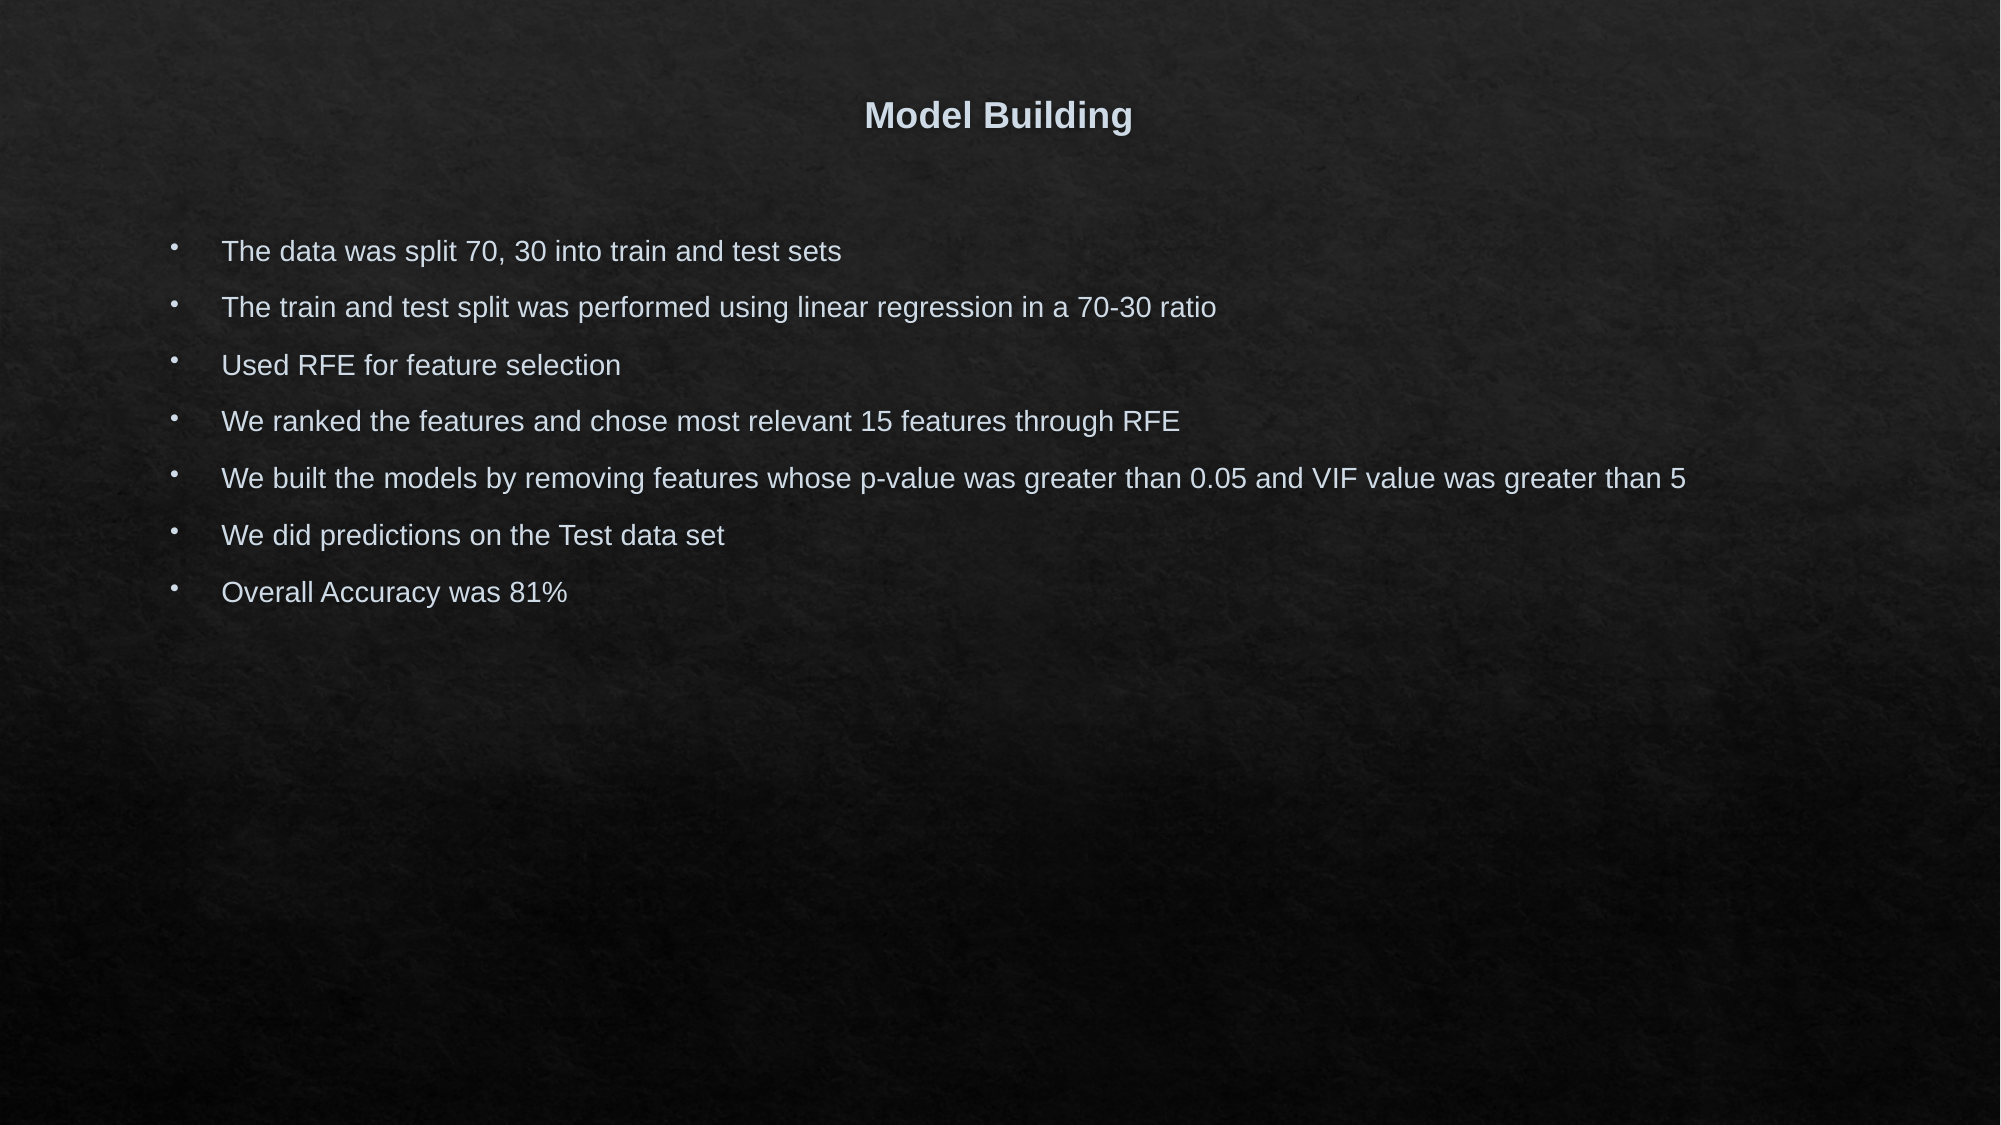

# Model Building

The data was split 70, 30 into train and test sets
The train and test split was performed using linear regression in a 70-30 ratio
Used RFE for feature selection
We ranked the features and chose most relevant 15 features through RFE
We built the models by removing features whose p-value was greater than 0.05 and VIF value was greater than 5
We did predictions on the Test data set
Overall Accuracy was 81%